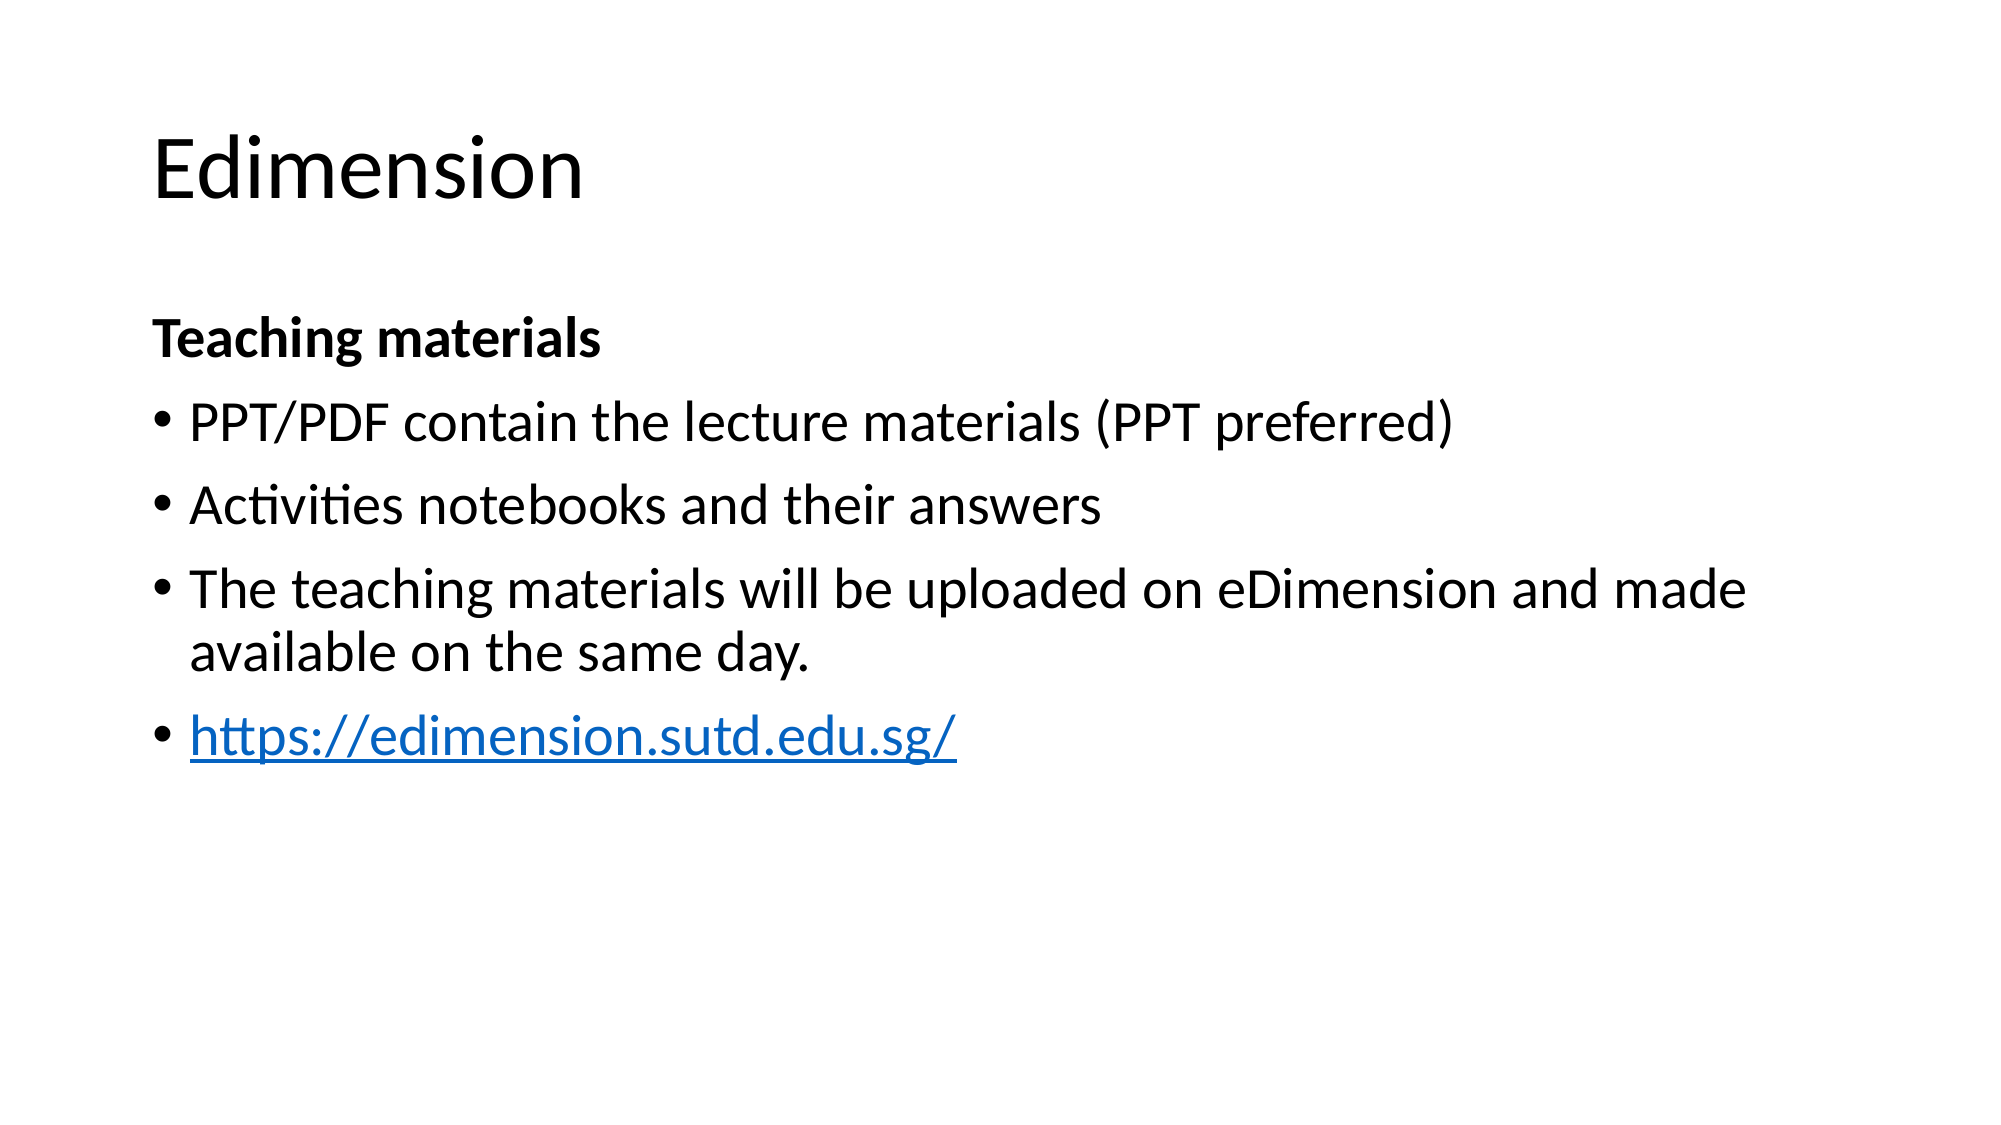

# Edimension
Teaching materials
PPT/PDF contain the lecture materials (PPT preferred)
Activities notebooks and their answers
The teaching materials will be uploaded on eDimension and made available on the same day.
https://edimension.sutd.edu.sg/